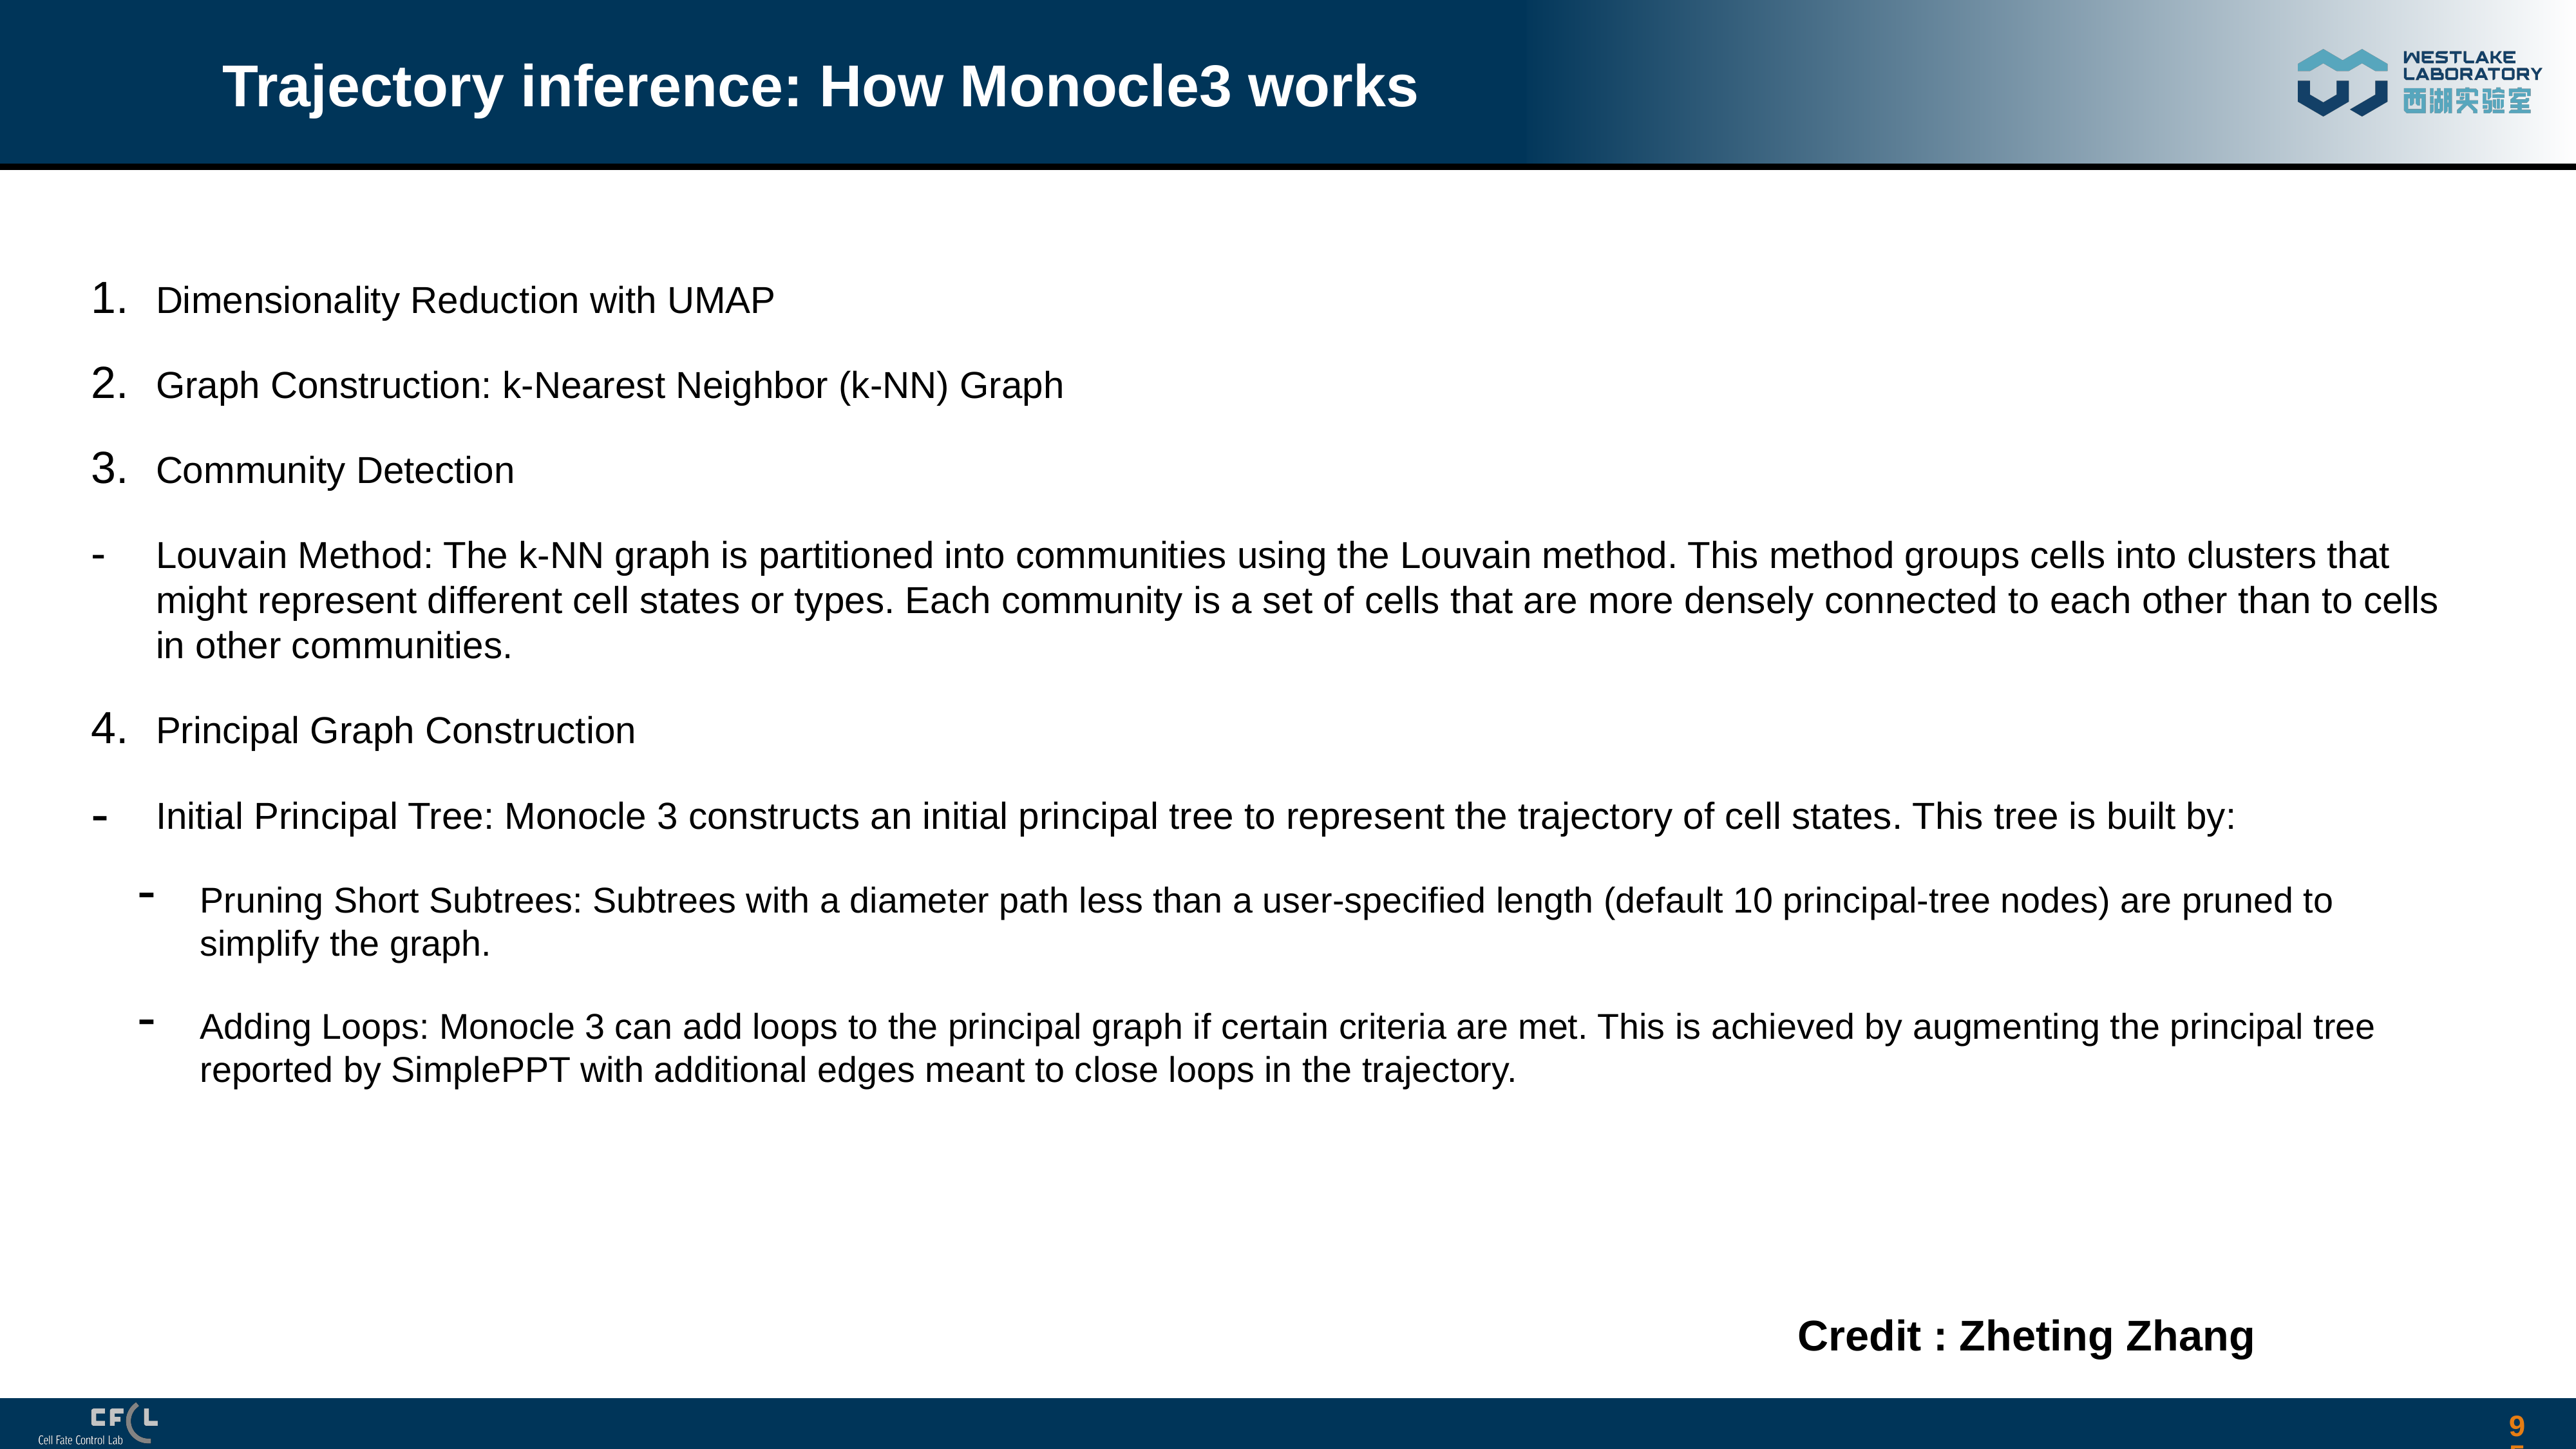

# Trajectory inference: How Monocle3 works
Dimensionality Reduction with UMAP
Graph Construction: k-Nearest Neighbor (k-NN) Graph
Community Detection
Louvain Method: The k-NN graph is partitioned into communities using the Louvain method. This method groups cells into clusters that might represent different cell states or types. Each community is a set of cells that are more densely connected to each other than to cells in other communities.
Principal Graph Construction
Initial Principal Tree: Monocle 3 constructs an initial principal tree to represent the trajectory of cell states. This tree is built by:
Pruning Short Subtrees: Subtrees with a diameter path less than a user-specified length (default 10 principal-tree nodes) are pruned to simplify the graph.
Adding Loops: Monocle 3 can add loops to the principal graph if certain criteria are met. This is achieved by augmenting the principal tree reported by SimplePPT with additional edges meant to close loops in the trajectory.
Credit : Zheting Zhang
95